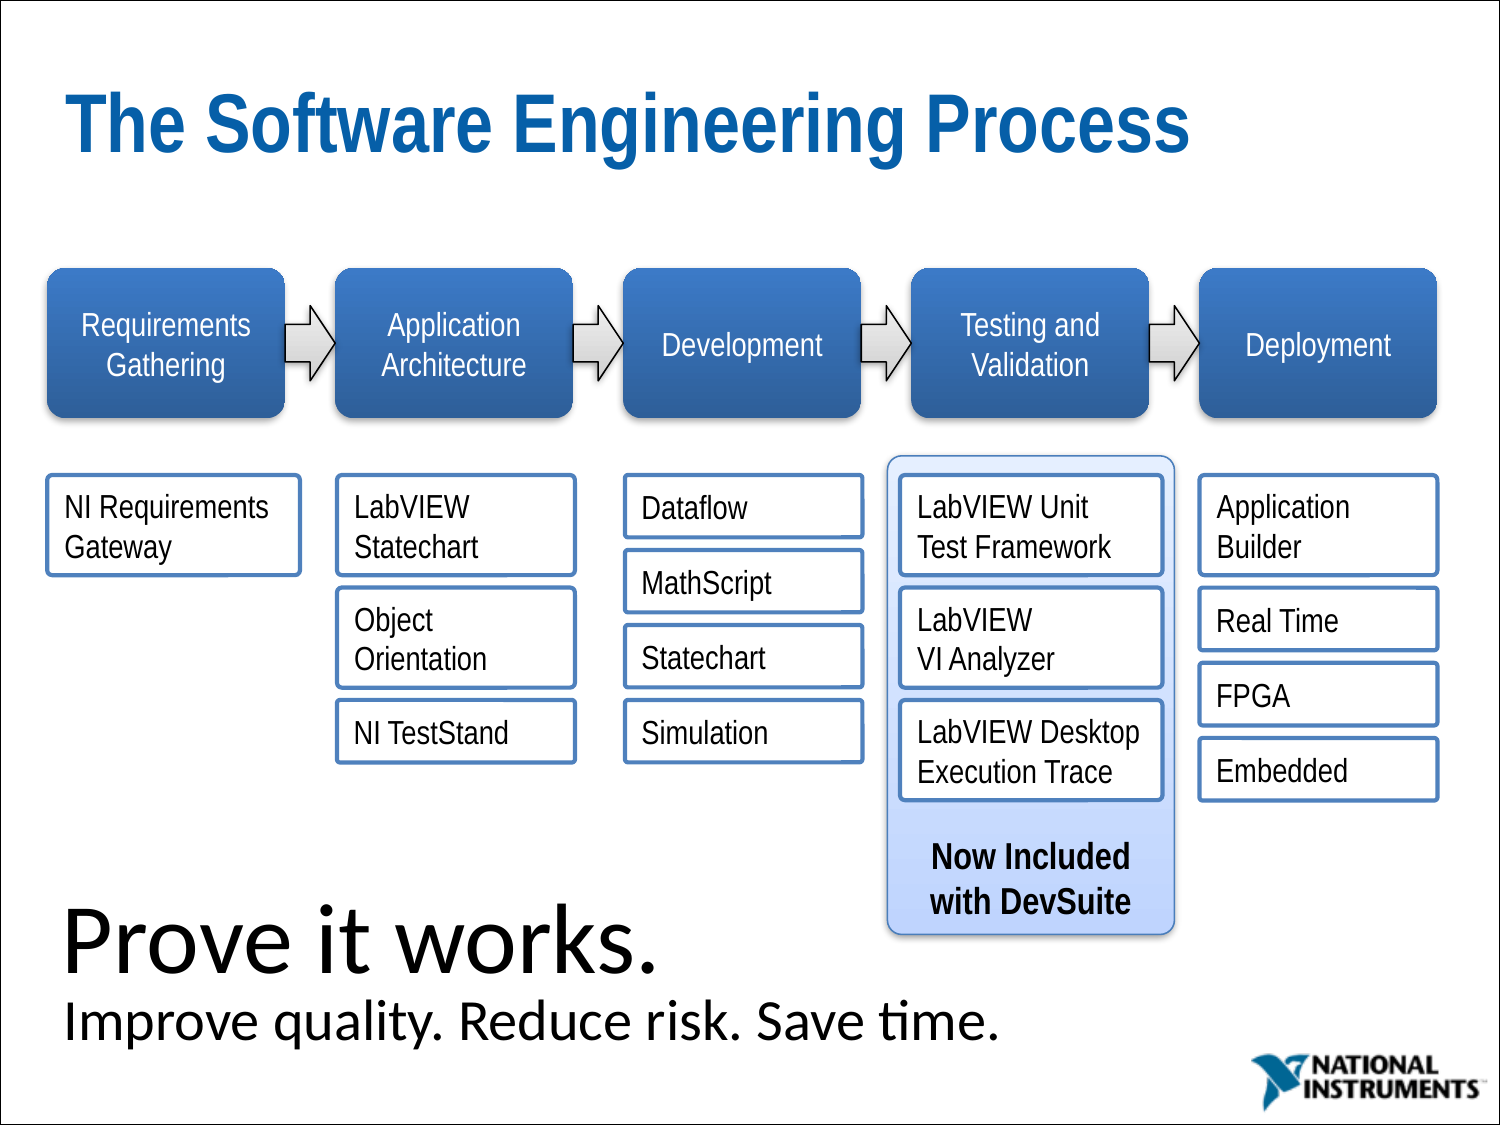

# The Software Engineering Process
Requirements Gathering
Application Architecture
Development
Testing and Validation
Deployment

Now Included with DevSuite
NI Requirements Gateway
LabVIEW Statechart
Dataflow
LabVIEW Unit Test Framework
Application Builder
MathScript
Object Orientation
LabVIEW
VI Analyzer
Real Time
Statechart
FPGA
NI TestStand
Simulation
LabVIEW Desktop Execution Trace
Embedded
Prove it works.
Improve quality. Reduce risk. Save time.